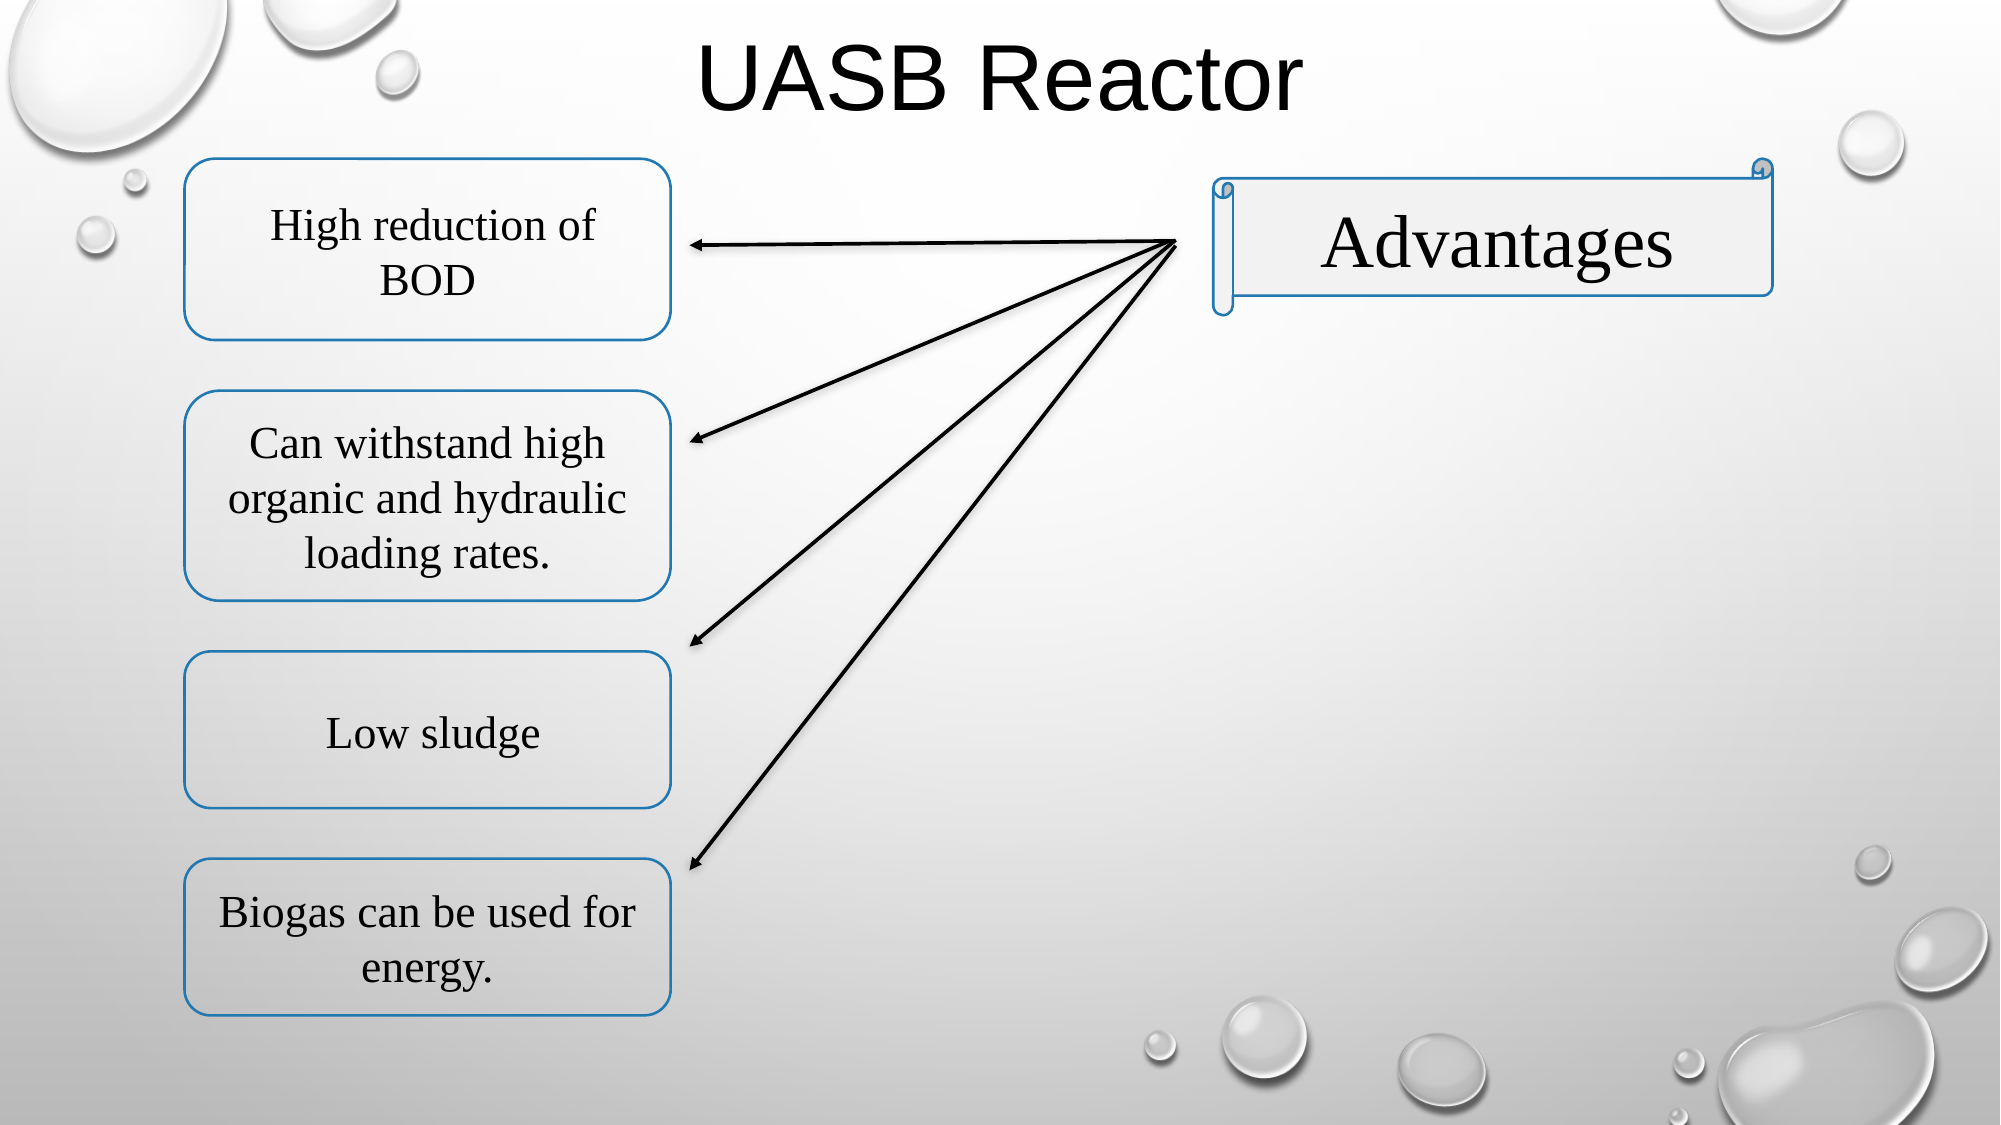

UASB Reactor
Advantages
 High reduction of BOD
Can withstand high organic and hydraulic loading rates.
 Low sludge
Biogas can be used for energy.